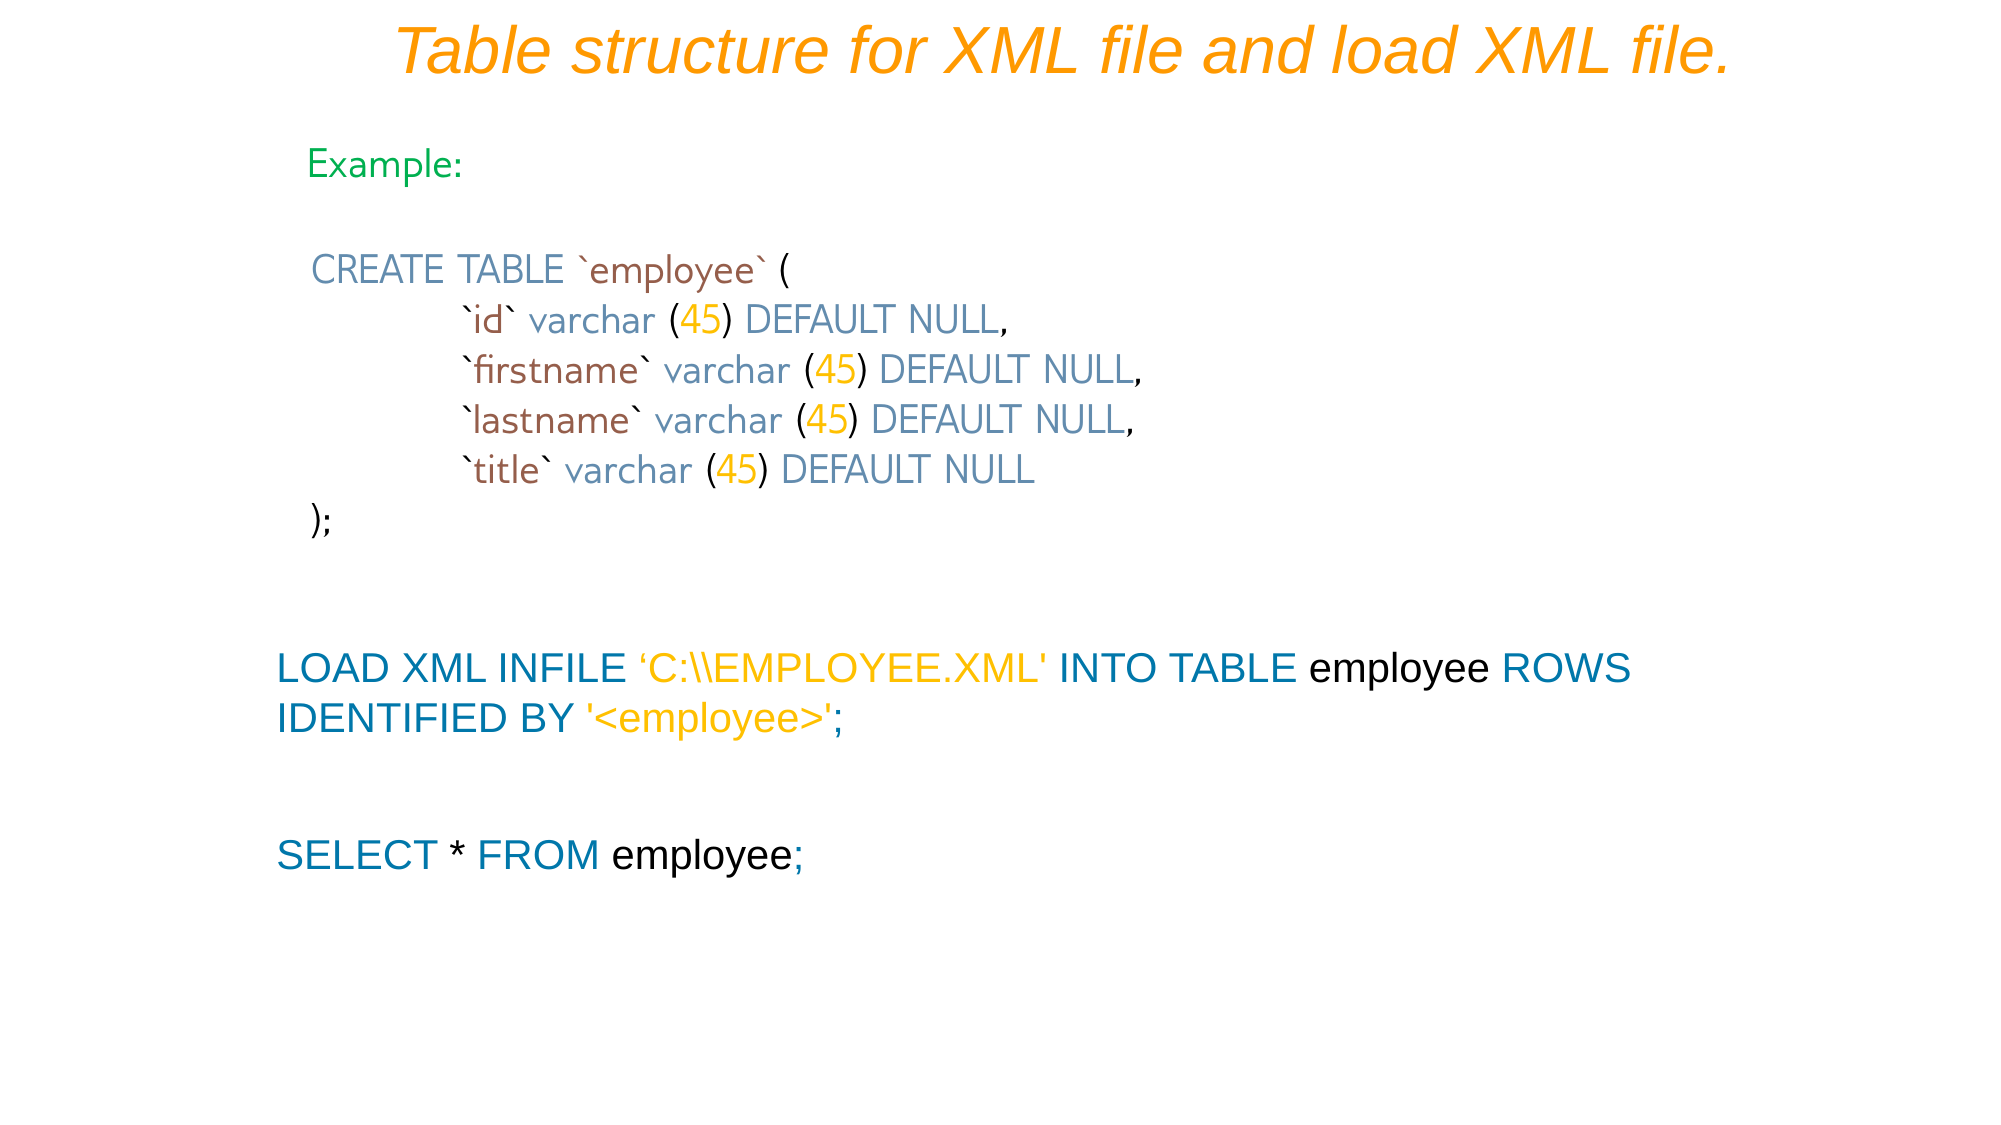

Table structure for XML file and load XML file.
Example:
CREATE TABLE `employee` (
	`id` varchar (45) DEFAULT NULL,
	`firstname` varchar (45) DEFAULT NULL,
	`lastname` varchar (45) DEFAULT NULL,
	`title` varchar (45) DEFAULT NULL
);
LOAD XML INFILE ‘C:\\EMPLOYEE.XML' INTO TABLE employee ROWS IDENTIFIED BY '<employee>';
SELECT * FROM employee;